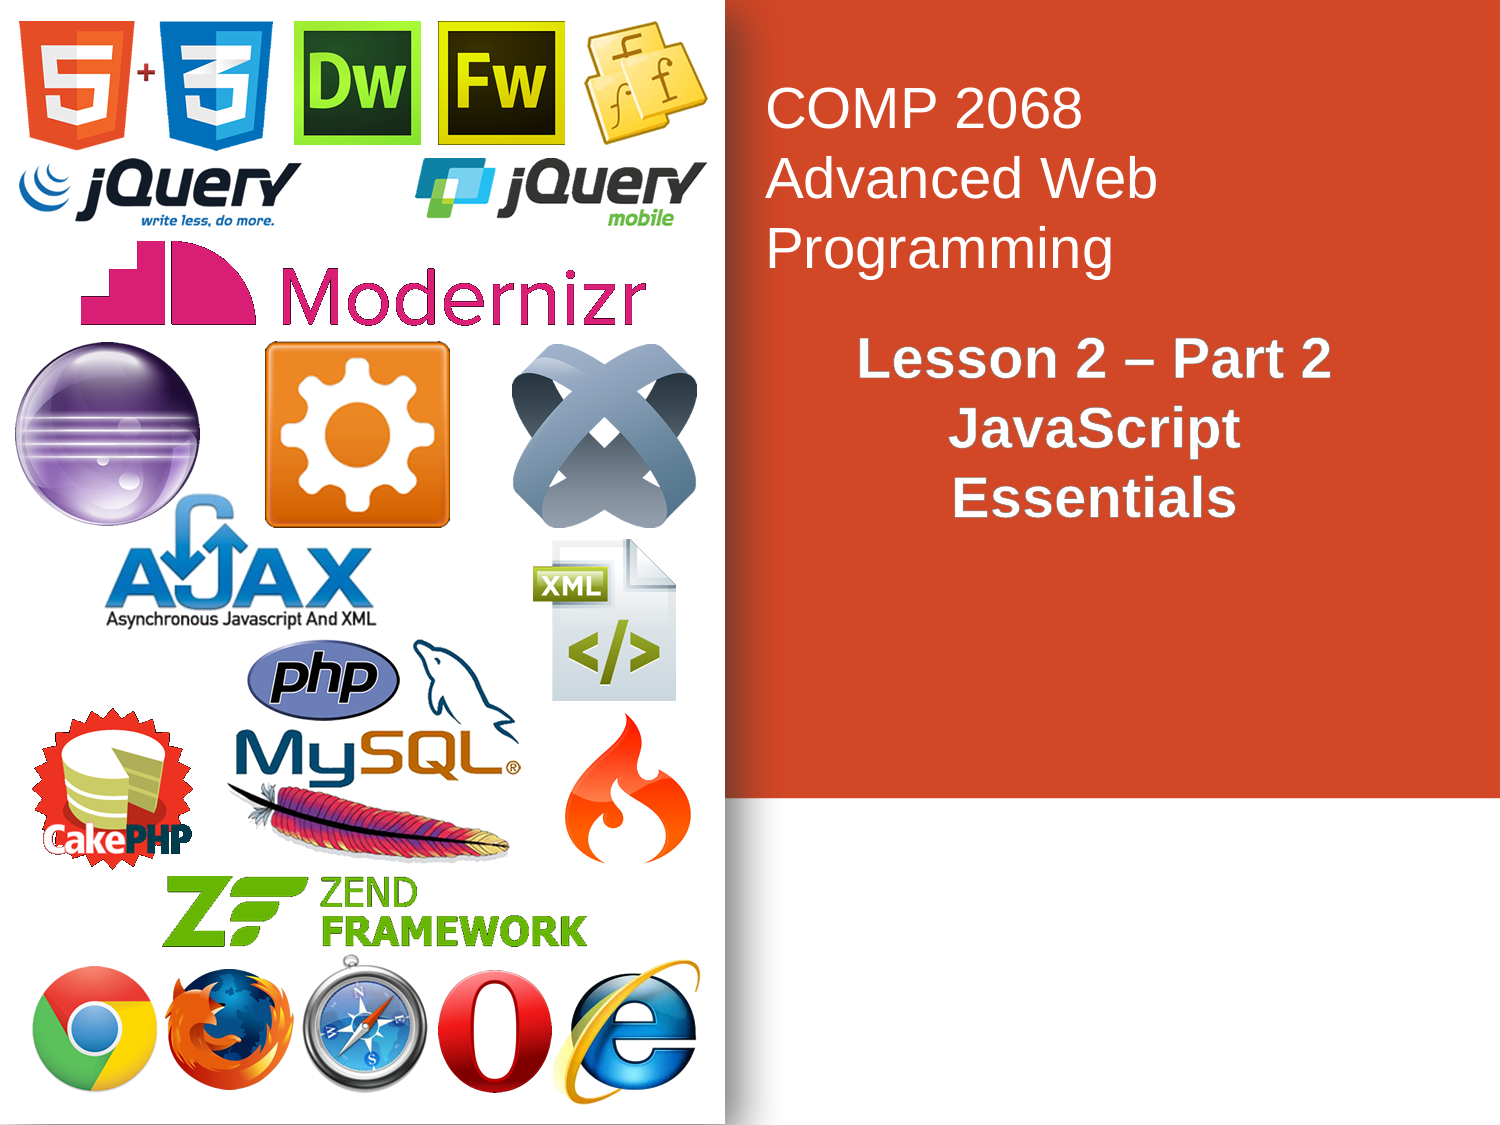

# COMP 2068 Advanced Web Programming
Lesson 2 – Part 2
JavaScript
Essentials